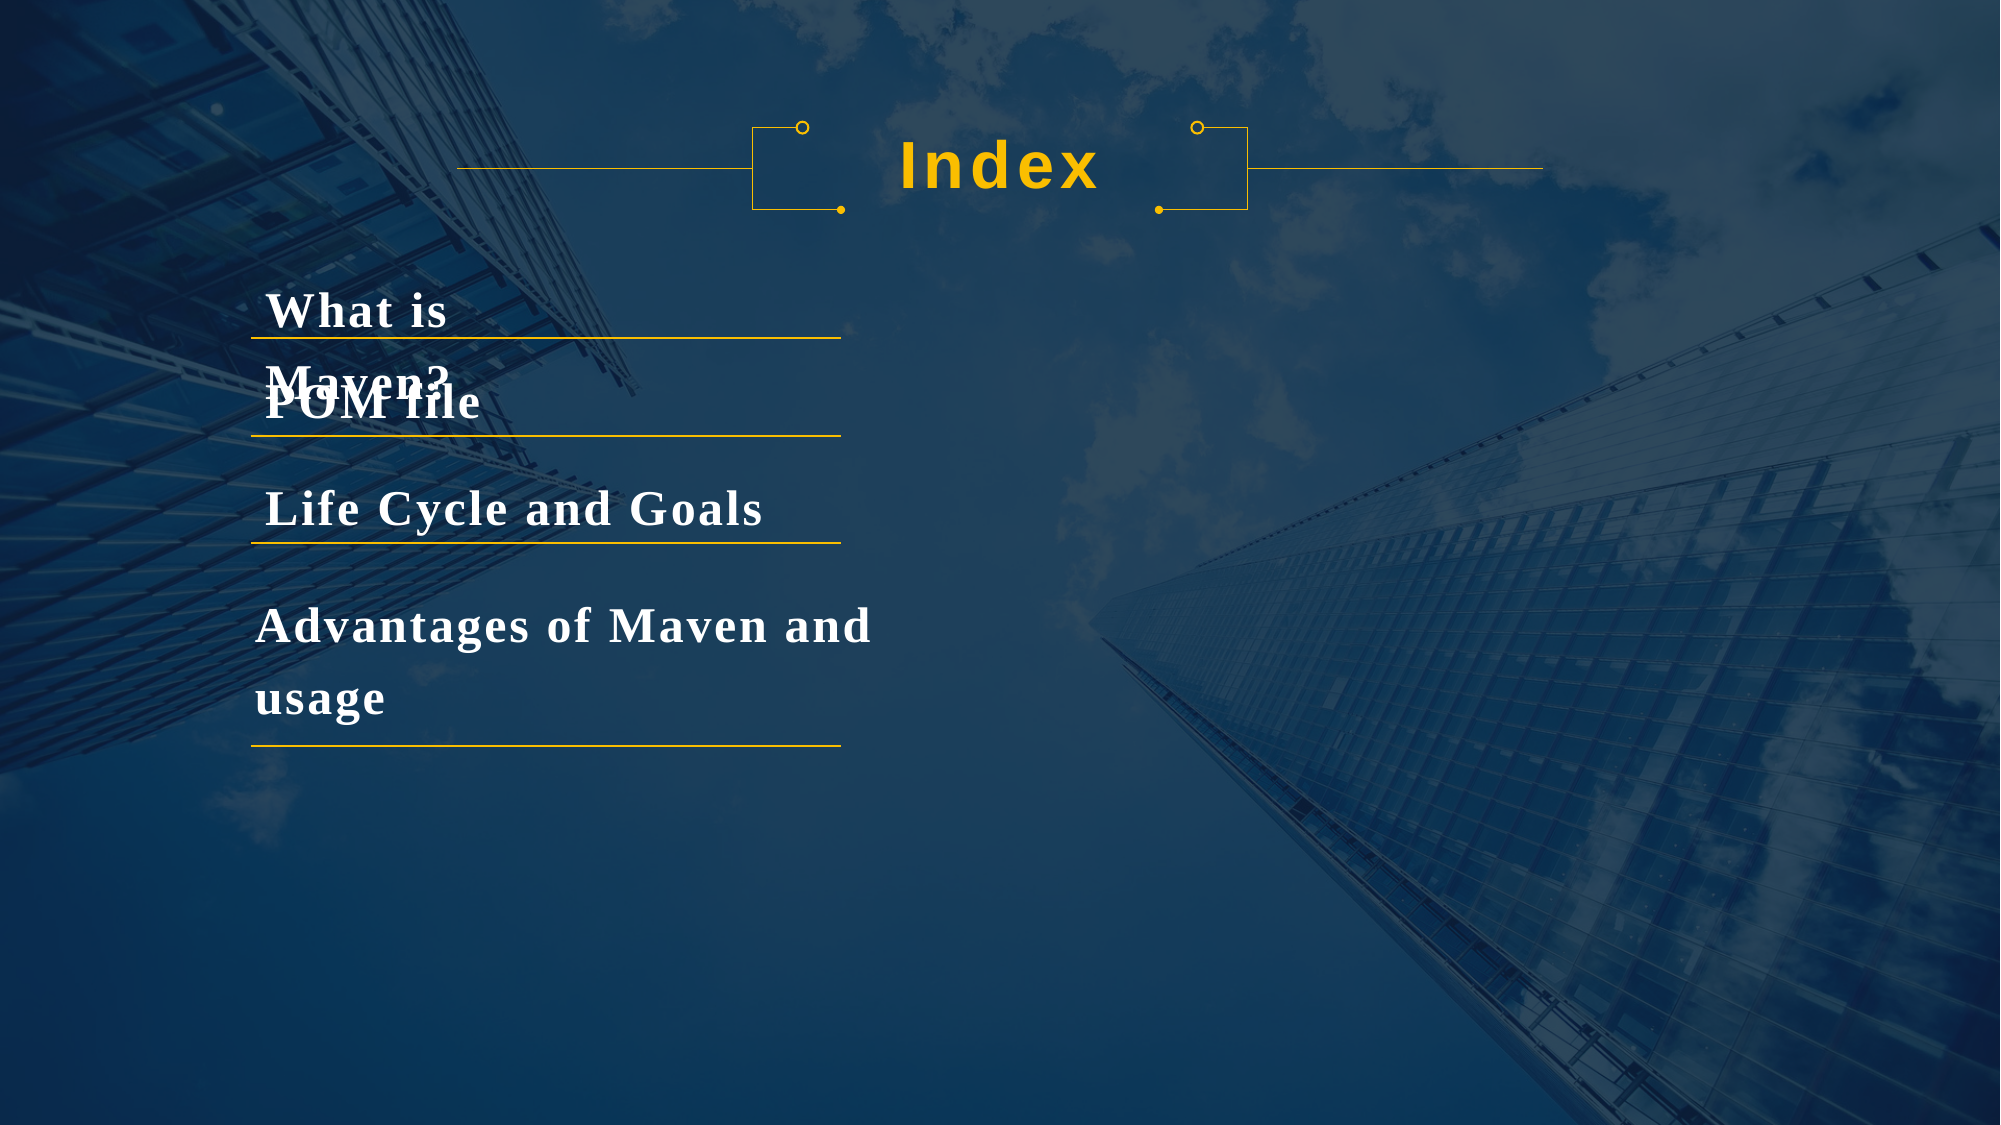

Index

What is Maven?
POM file
Life Cycle and Goals
Advantages of Maven and usage